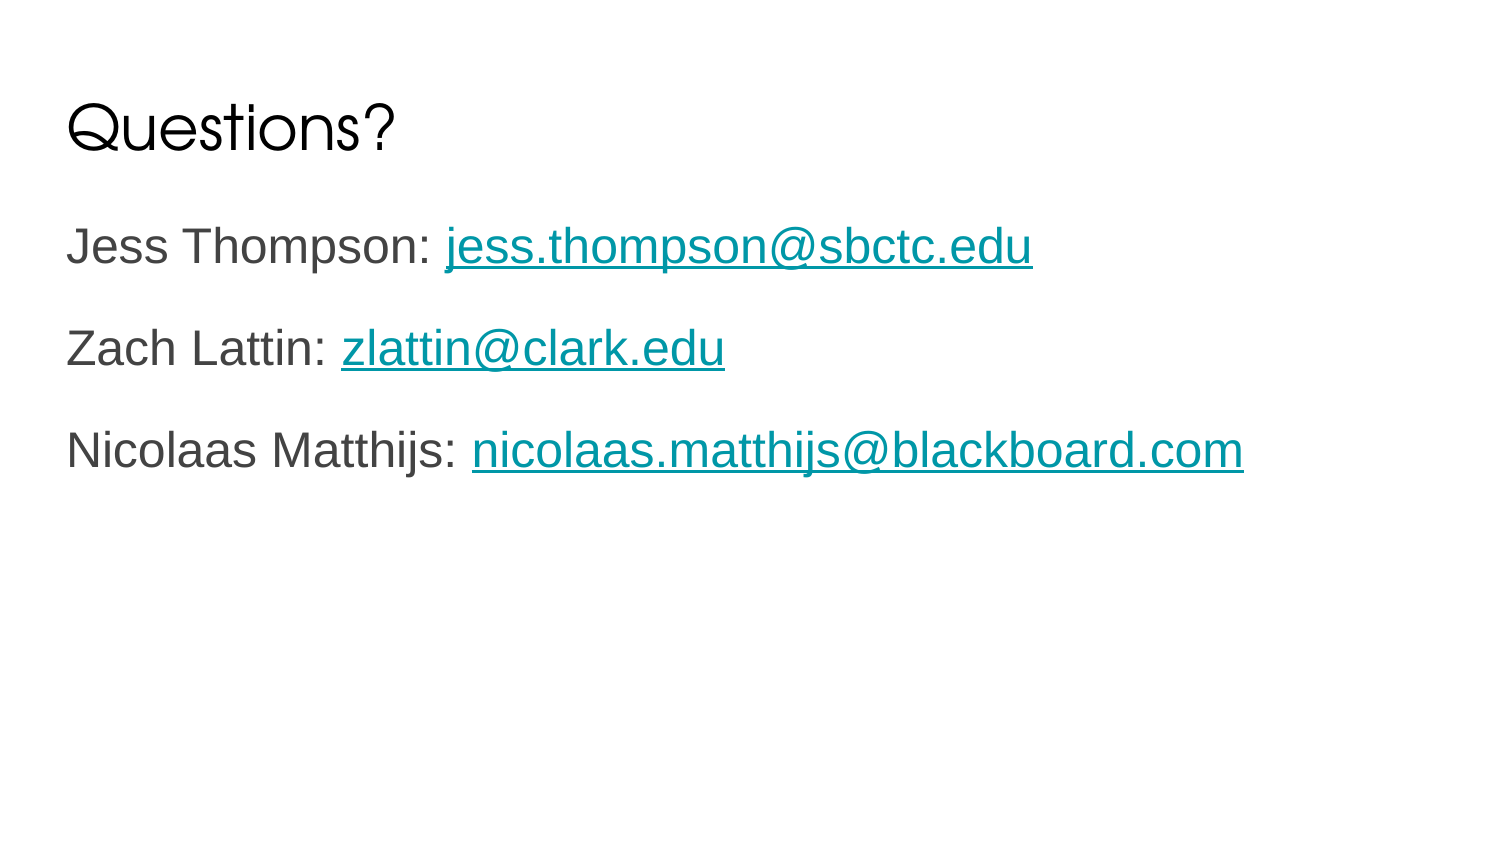

# Questions?
Jess Thompson: jess.thompson@sbctc.edu
Zach Lattin: zlattin@clark.edu
Nicolaas Matthijs: nicolaas.matthijs@blackboard.com